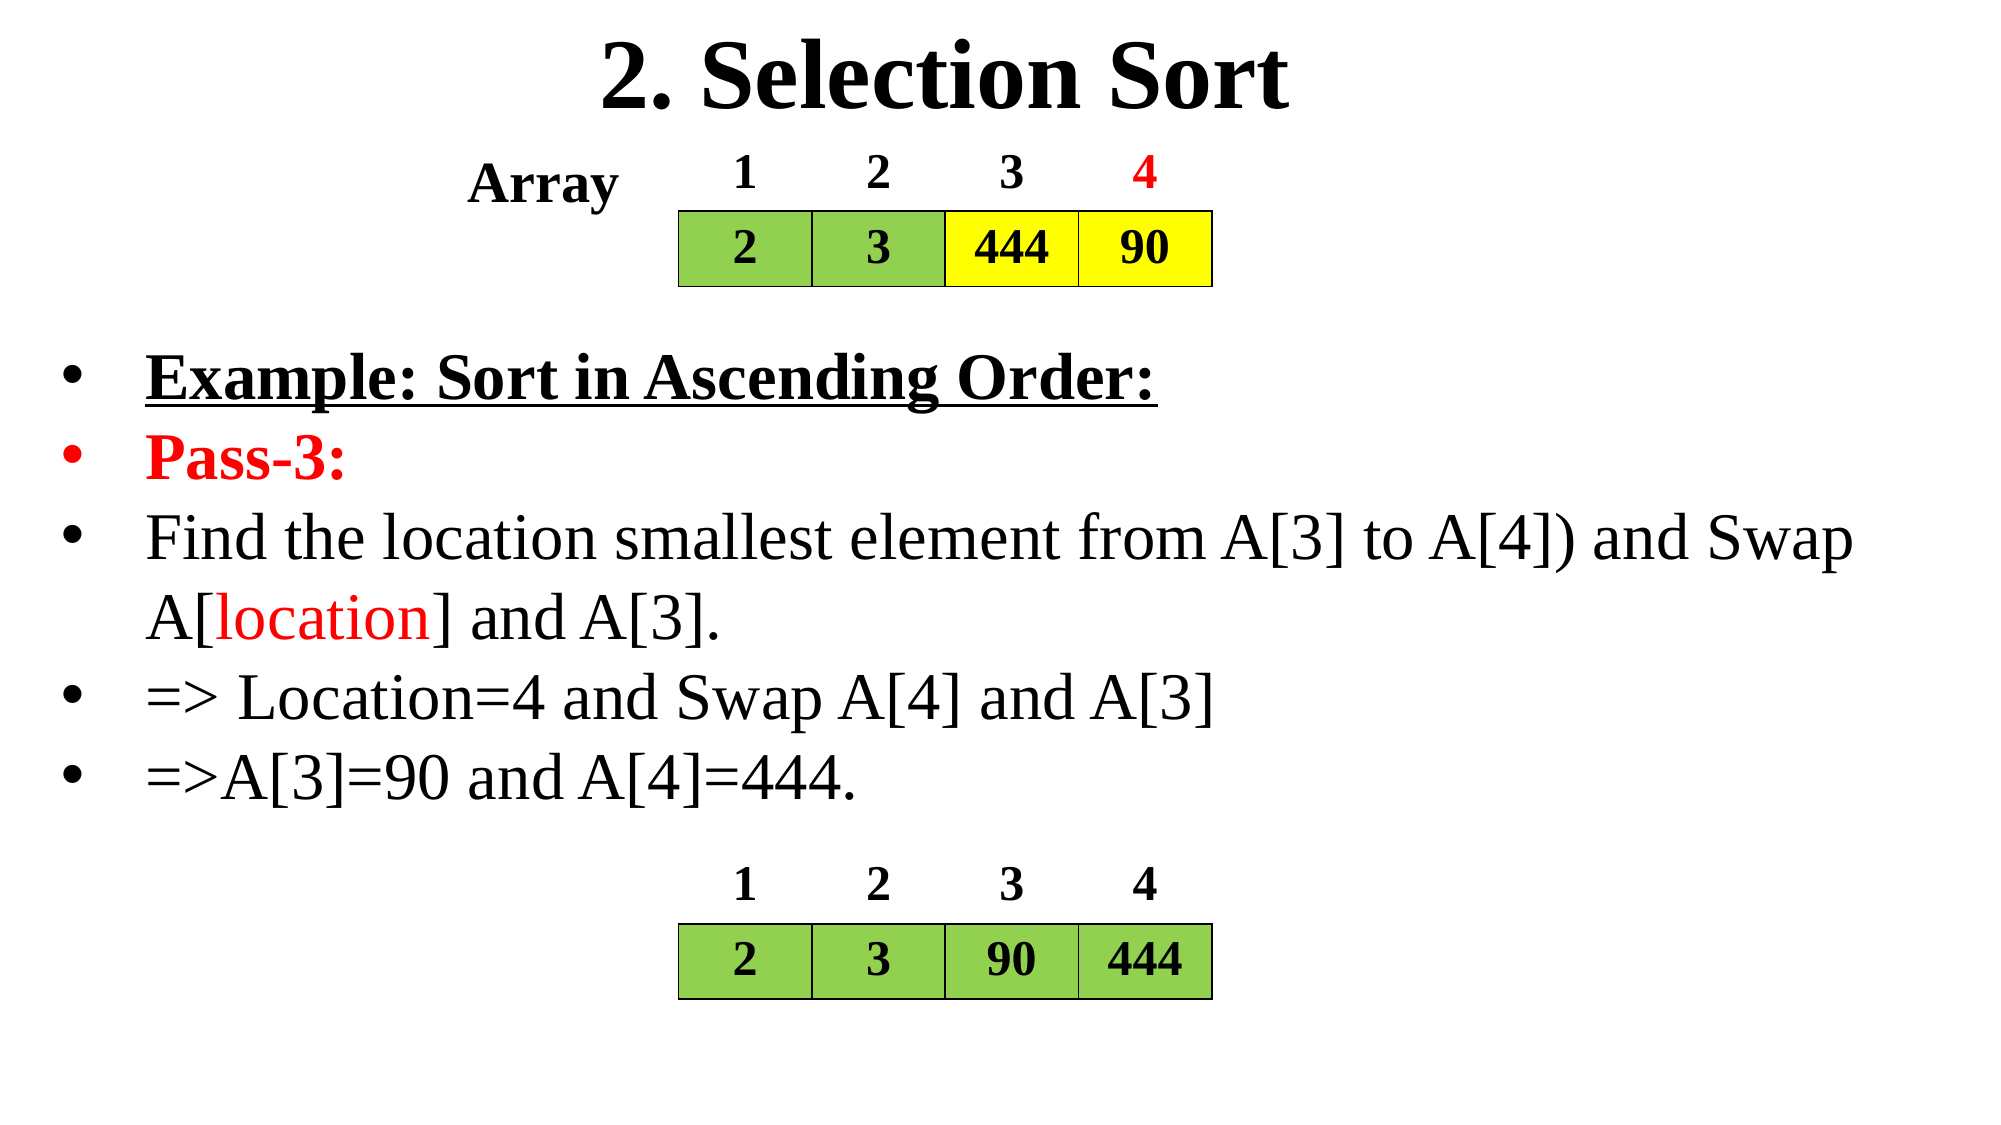

2. Selection Sort
Array
| 1 | 2 | 3 | 4 |
| --- | --- | --- | --- |
| 2 | 3 | 444 | 90 |
Example: Sort in Ascending Order:
Pass-3:
Find the location smallest element from A[3] to A[4]) and Swap A[location] and A[3].
=> Location=4 and Swap A[4] and A[3]
=>A[3]=90 and A[4]=444.
| 1 | 2 | 3 | 4 |
| --- | --- | --- | --- |
| 2 | 3 | 90 | 444 |